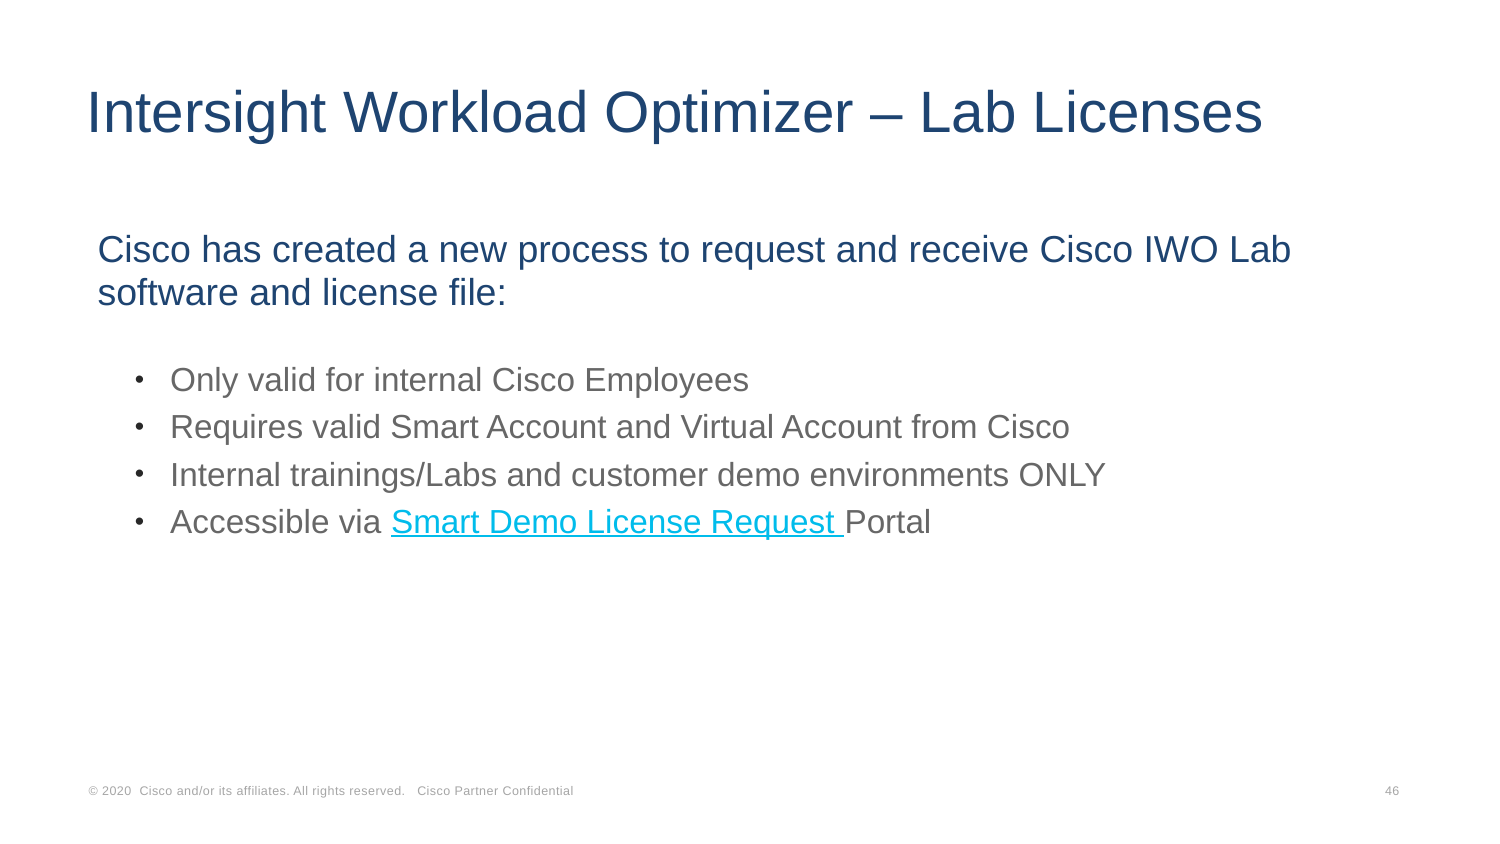

# Intersight Workload Optimizer – Lab Licenses
Cisco has created a new process to request and receive Cisco IWO Lab software and license file:

Only valid for internal Cisco Employees
Requires valid Smart Account and Virtual Account from Cisco
Internal trainings/Labs and customer demo environments ONLY
Accessible via Smart Demo License Request Portal